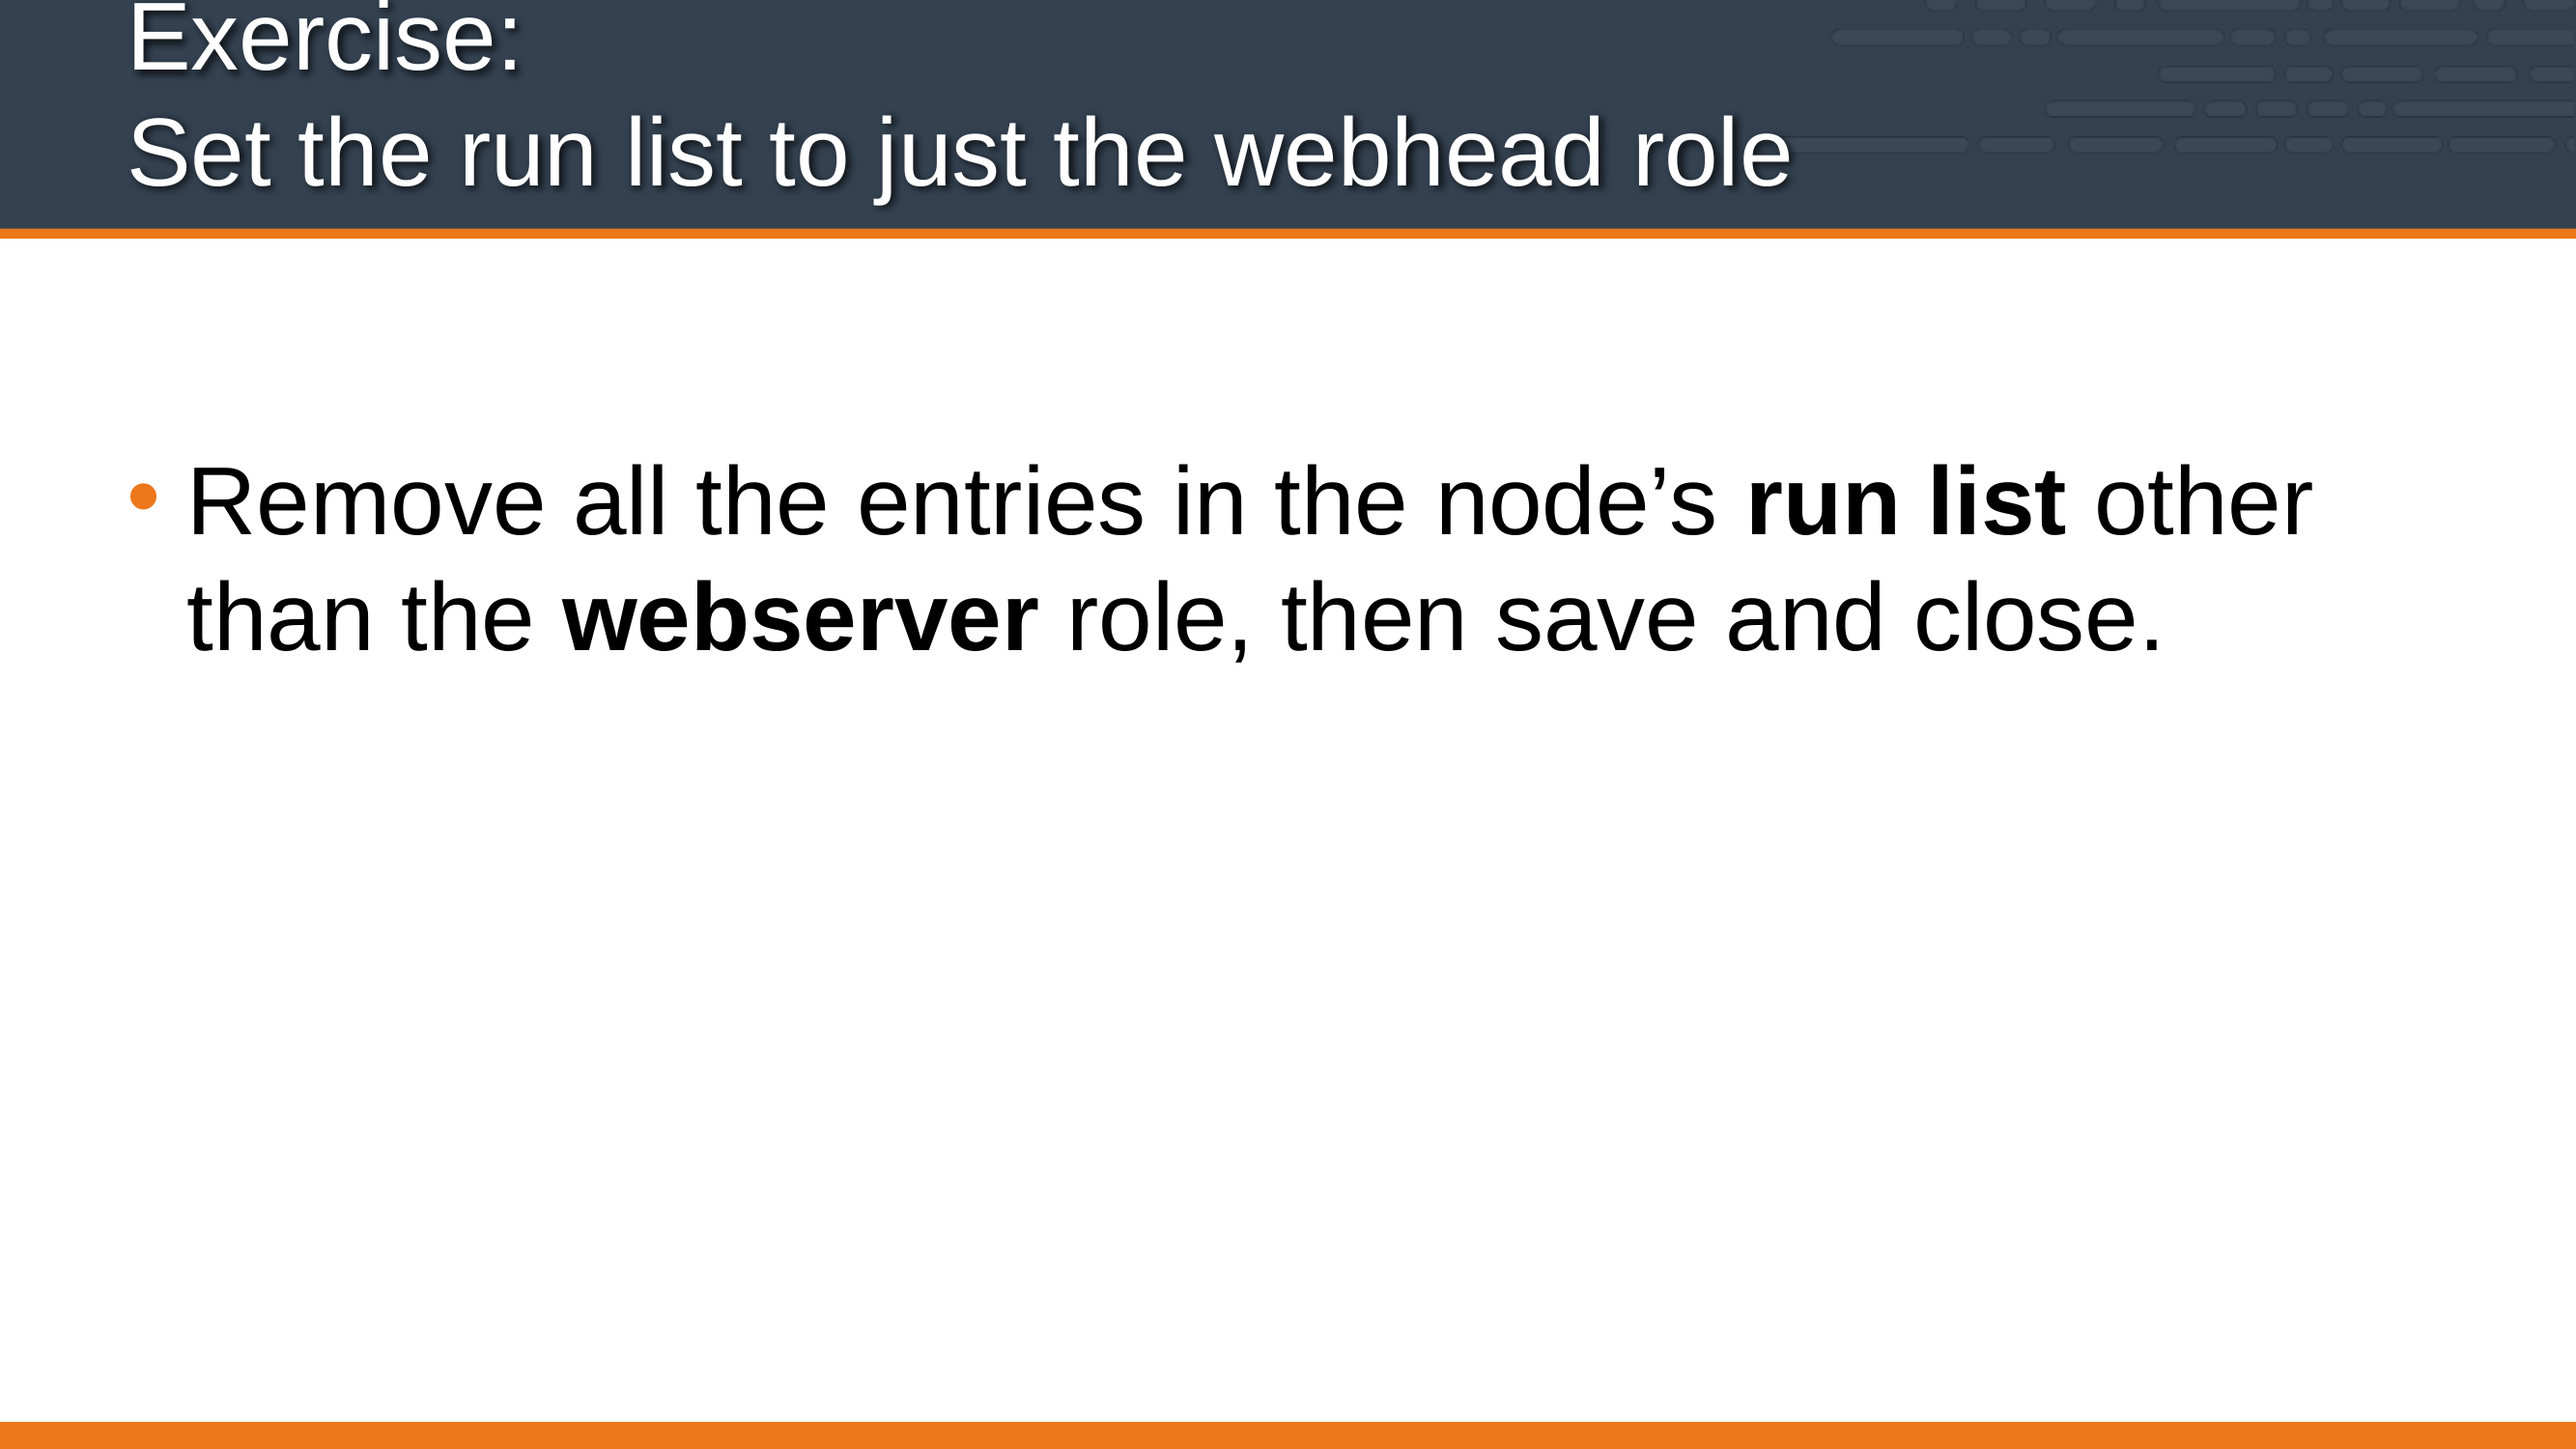

Exercise:
Set the run list to just the webhead role

Remove all the entries in the node’s run list other than the webserver role, then save and close.